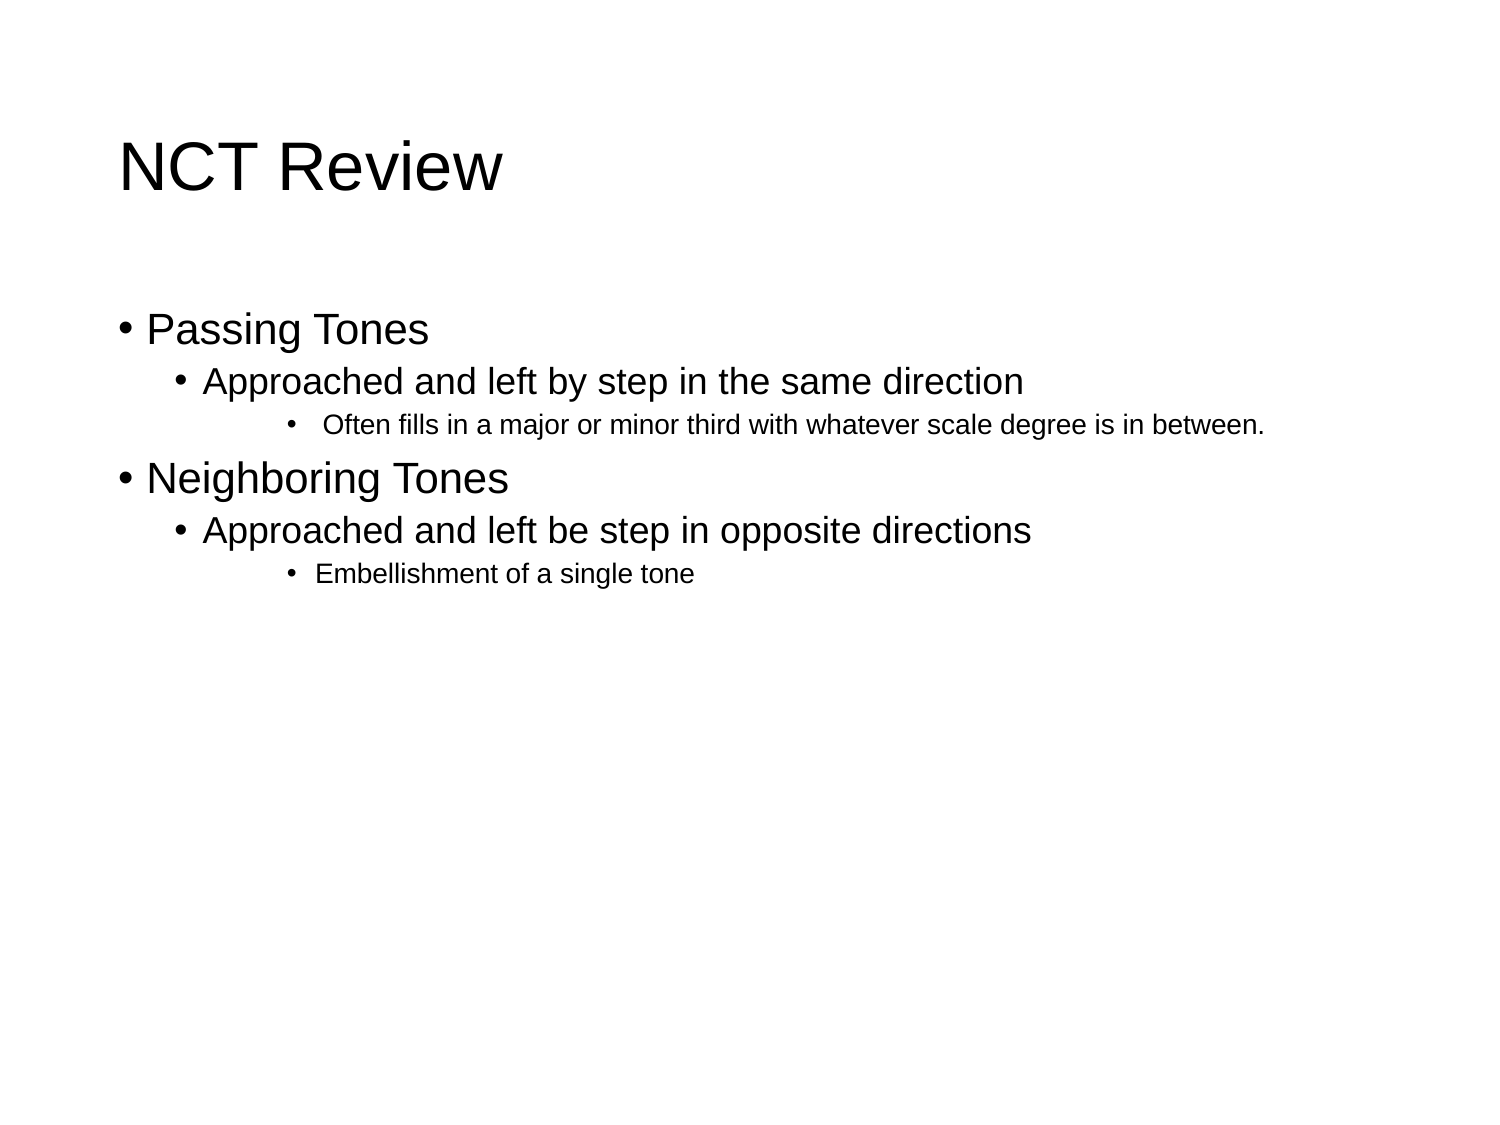

# NCT Review
Passing Tones
Approached and left by step in the same direction
 Often fills in a major or minor third with whatever scale degree is in between.
Neighboring Tones
Approached and left be step in opposite directions
Embellishment of a single tone